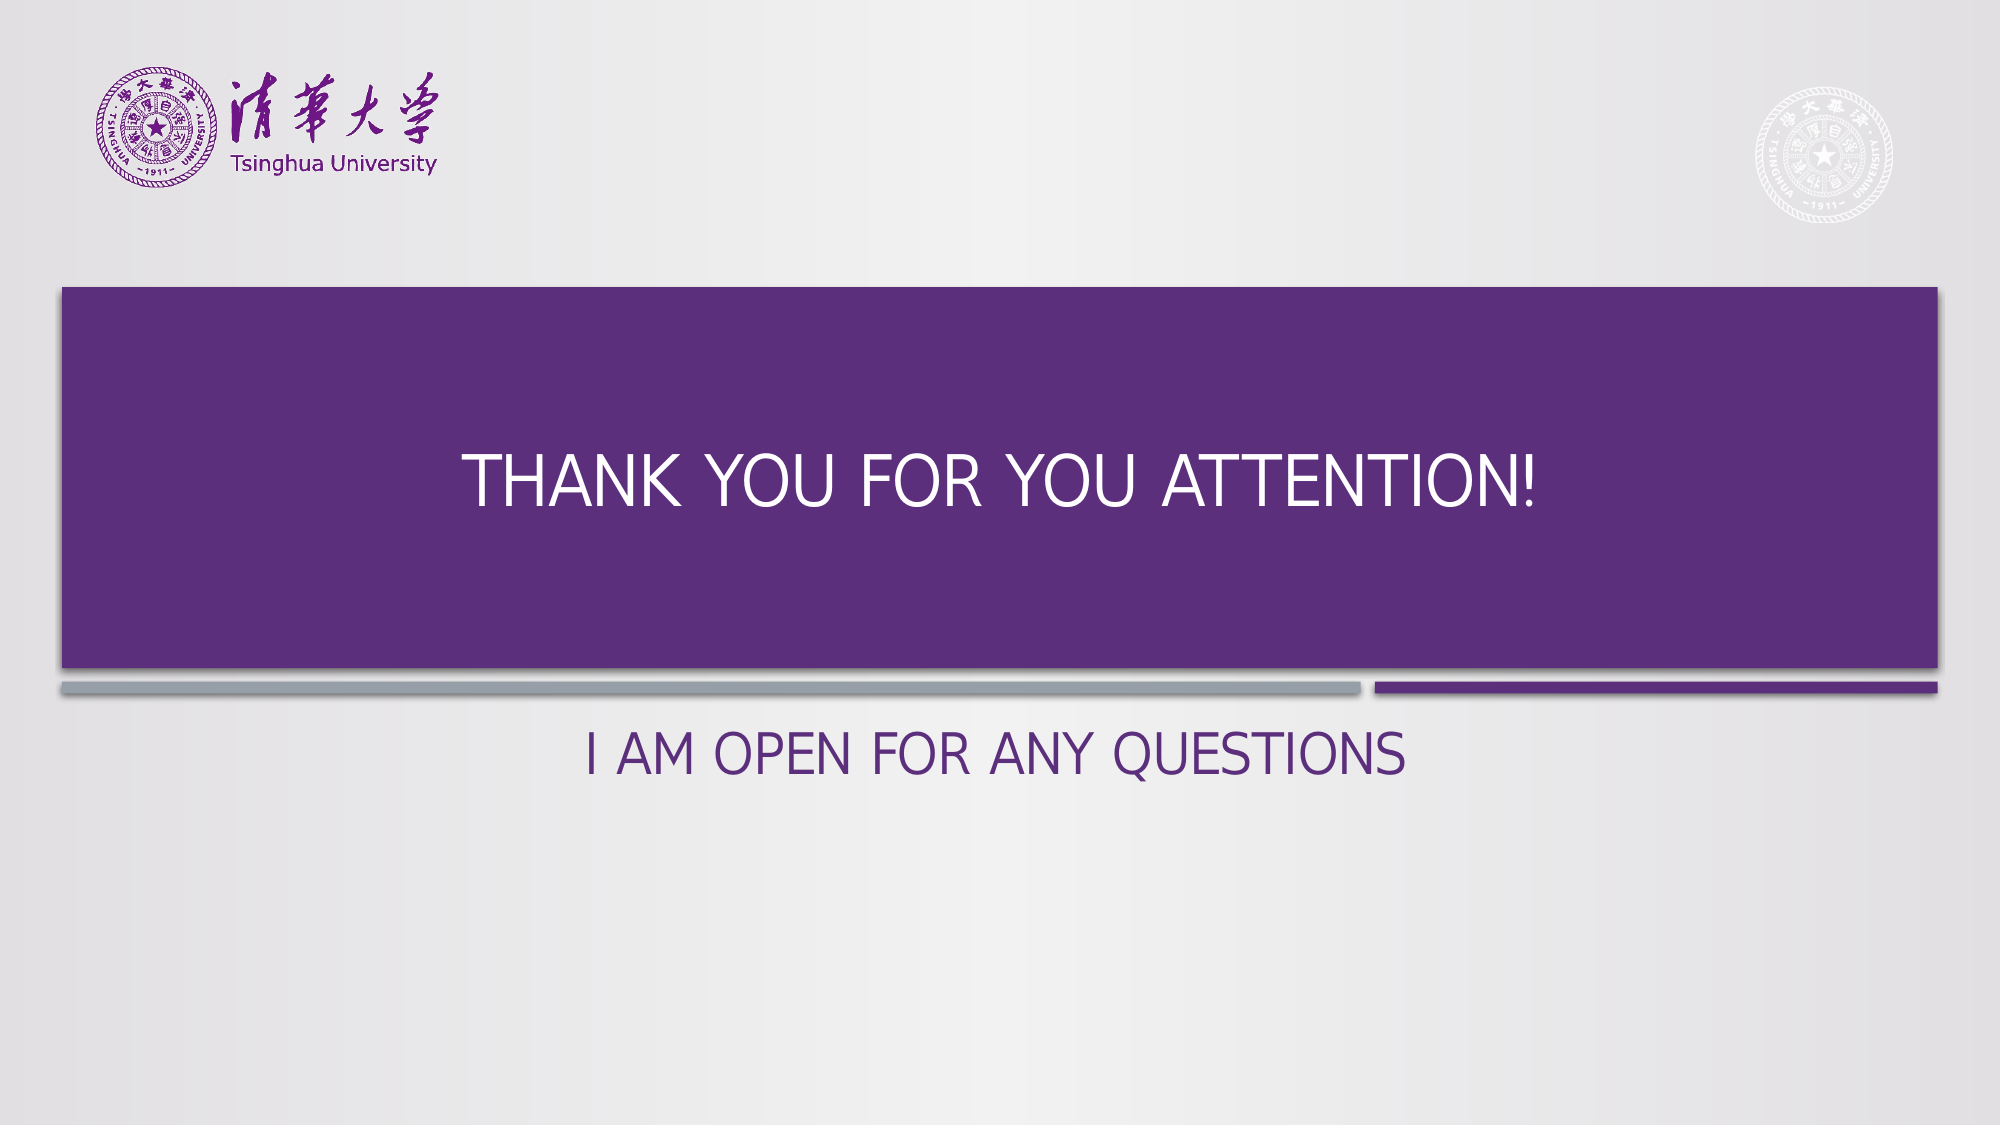

# Thank you for you attention!
I am open for any questions